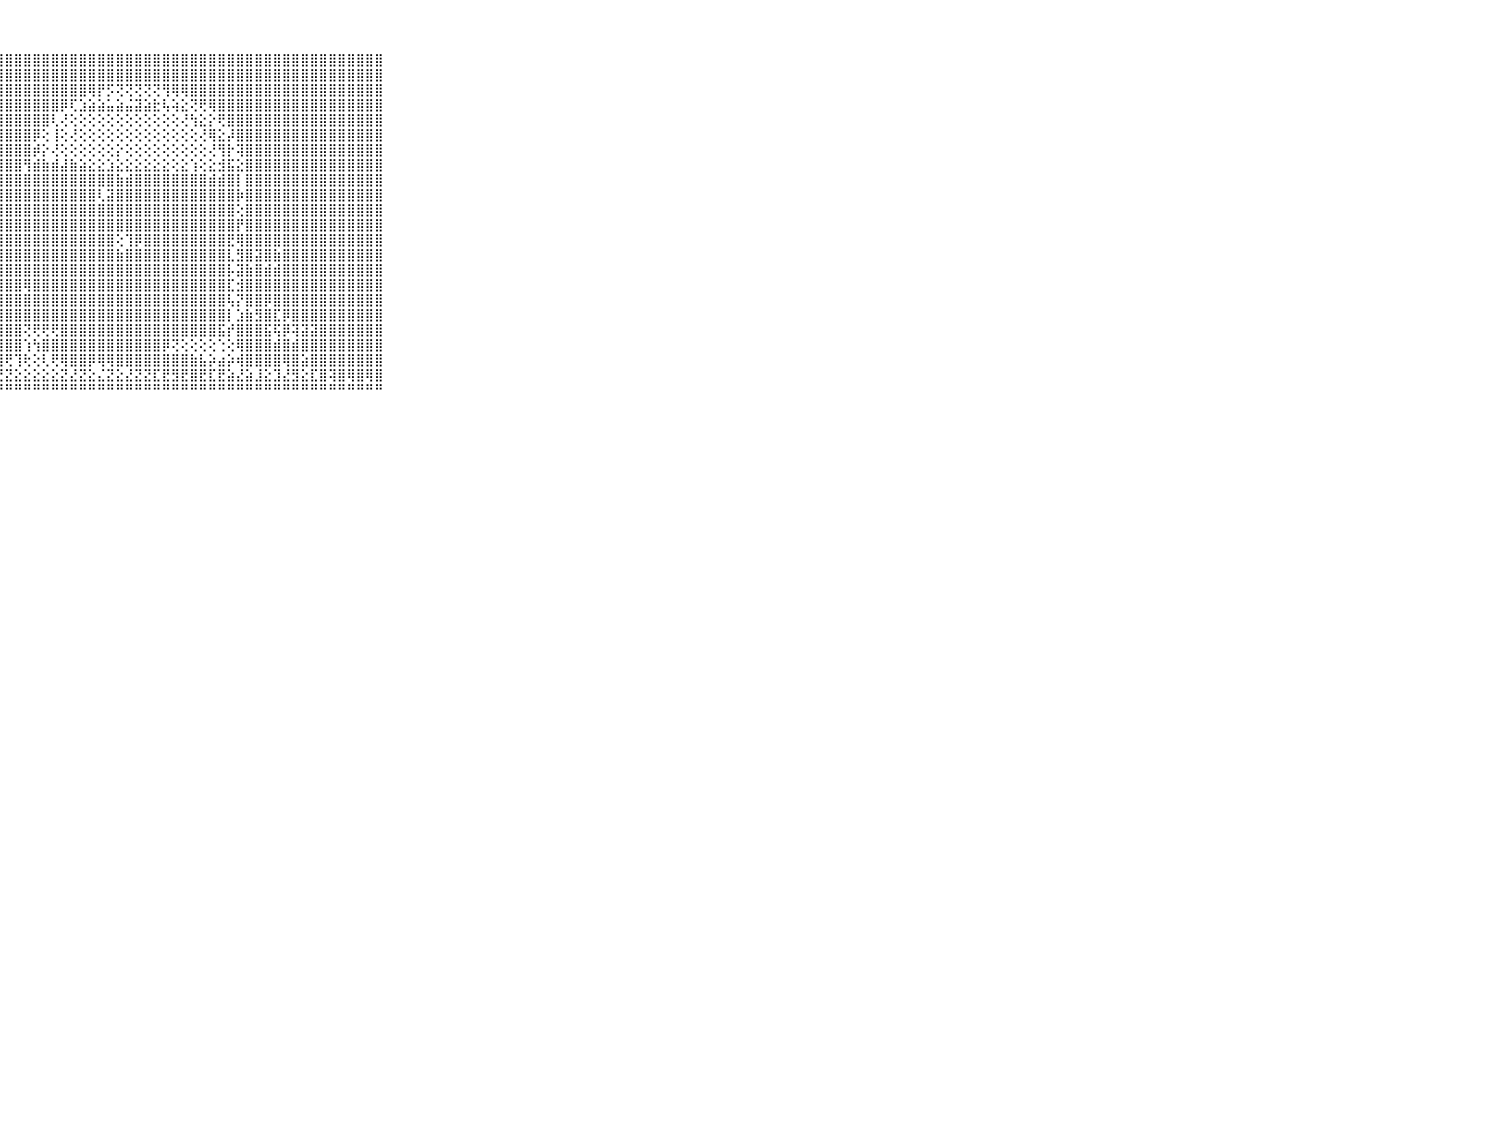

⠀⠀⠀⠀⠀⠀⠀⠀⠀⠀⠀⢸⣿⣿⣿⣿⣿⣿⣿⣿⣿⣿⣿⣿⣿⣿⣿⣿⣿⣿⣿⣿⣿⣿⣿⣿⣿⣿⣿⣿⣿⣿⣿⣿⣿⣿⣿⣿⣿⣿⣿⣿⣿⣿⣿⣿⣿⣿⣿⣿⣿⣿⣿⣿⣿⣿⣿⣿⣿⠀⠀⠀⠀⠀⠀⠀⠀⠀⠀⠀⠀
⠀⠀⠀⠀⠀⠀⠀⠀⠀⠀⠀⢸⣿⣿⣿⣿⣿⣿⣿⣿⣿⣿⣿⣿⣿⣿⣿⣿⣿⣿⣿⣿⣿⣿⣿⣿⣿⣿⣿⣿⣿⣿⣿⣿⣿⣿⣿⣿⣿⣿⣿⣿⣿⣿⣿⣿⣿⣿⣿⣿⣿⣿⣿⣿⣿⣿⣿⣿⣿⠀⠀⠀⠀⠀⠀⠀⠀⠀⠀⠀⠀
⠀⠀⠀⠀⠀⠀⠀⠀⠀⠀⠀⢸⣿⣿⣿⣿⣿⣿⣿⣿⣿⣿⣿⣿⣿⣿⣿⣿⣿⣿⣿⣿⣿⣿⣿⣿⣿⢿⡟⡫⢝⢝⢝⢝⢝⢻⢿⢿⣿⣿⣿⣿⣿⣿⣿⣿⣿⣿⣿⣿⣿⣿⣿⣿⣿⣿⣿⣿⣿⠀⠀⠀⠀⠀⠀⠀⠀⠀⠀⠀⠀
⠀⠀⠀⠀⠀⠀⠀⠀⠀⠀⠀⢸⣿⣿⣿⣿⣿⣿⣿⣿⣿⣿⣿⣿⣿⣿⣿⣿⣿⣿⣿⣿⣿⣿⡿⢏⣱⣵⣵⣥⣵⣬⣽⣵⣗⢧⢵⣕⢝⢟⢿⣿⣿⣿⣿⣿⣿⣿⣿⣿⣿⣿⣿⣿⣿⣿⣿⣿⣿⠀⠀⠀⠀⠀⠀⠀⠀⠀⠀⠀⠀
⠀⠀⠀⠀⠀⠀⠀⠀⠀⠀⠀⢸⣿⣿⣿⣿⣿⣿⣿⣿⣿⣿⣿⣿⣿⣿⣿⣿⣿⣿⣿⣿⣿⢇⢜⢕⢕⢕⢕⢕⢕⢕⢕⢕⢕⢕⢕⢜⢳⣕⡕⢟⣿⣿⣿⣿⣿⣿⣿⣿⣿⣿⣿⣿⣿⣿⣿⣿⣿⠀⠀⠀⠀⠀⠀⠀⠀⠀⠀⠀⠀
⠀⠀⠀⠀⠀⠀⠀⠀⠀⠀⠀⢸⣿⣿⣿⣿⣿⣿⣿⣿⣿⣿⣿⣿⣿⣿⣿⣿⣿⣿⣿⡿⢕⢸⢕⢜⢕⢕⢕⢕⢕⢕⢕⢕⢕⢕⢕⢕⢕⢜⢿⣕⡼⣿⣿⣿⣿⣿⣿⣿⣿⣿⣿⣿⣿⣿⣿⣿⣿⠀⠀⠀⠀⠀⠀⠀⠀⠀⠀⠀⠀
⠀⠀⠀⠀⠀⠀⠀⠀⠀⠀⠀⢸⣿⣿⣿⣿⣿⣿⣿⣿⣿⣿⣿⣿⣿⣿⣿⣿⣿⣿⣿⡾⡕⢜⢕⢕⢕⢕⢕⢕⡕⢕⢕⢕⢕⢕⢕⢕⢕⢕⢜⢻⡗⢽⣿⣿⣿⣿⣿⣿⣿⣿⣿⣿⣿⣿⣿⣿⣿⠀⠀⠀⠀⠀⠀⠀⠀⠀⠀⠀⠀
⠀⠀⠀⠀⠀⠀⠀⠀⠀⠀⠀⢸⣿⣿⣿⣿⣿⣿⣿⣿⣿⣿⣿⣿⣿⣿⣿⣿⣿⣿⢻⣾⣷⣾⣼⣷⣵⣕⣕⣱⣕⣕⣕⣕⣕⣕⢕⣕⢱⢕⣕⣺⣯⣕⣿⣿⣿⣿⣿⣿⣿⣿⣿⣿⣿⣿⣿⣿⣿⠀⠀⠀⠀⠀⠀⠀⠀⠀⠀⠀⠀
⠀⠀⠀⠀⠀⠀⠀⠀⠀⠀⠀⢸⣿⣿⣿⣿⣿⣿⣿⣿⣿⣿⣿⣿⣿⣿⣿⣿⣿⣿⣿⣿⣿⣿⣿⣿⣿⣿⣿⣿⣷⣾⣿⣿⣿⣿⣿⣿⣿⣿⣾⣾⣿⡇⣿⣿⣿⣿⣿⣿⣿⣿⣿⣿⣿⣿⣿⣿⣿⠀⠀⠀⠀⠀⠀⠀⠀⠀⠀⠀⠀
⠀⠀⠀⠀⠀⠀⠀⠀⠀⠀⠀⢸⣿⣿⣿⣿⣿⣿⣿⣿⣿⣿⣿⣿⣿⣿⣿⣿⣿⣿⣿⣿⣿⣿⣿⣿⣿⣿⢇⣽⣿⣿⣿⣿⣿⣿⣿⣿⣿⣿⣿⣿⣿⡷⣿⣿⣿⣿⣿⣿⣿⣿⣿⣿⣿⣿⣿⣿⣿⠀⠀⠀⠀⠀⠀⠀⠀⠀⠀⠀⠀
⠀⠀⠀⠀⠀⠀⠀⠀⠀⠀⠀⢸⣿⣿⣿⣿⣿⣿⣿⣿⣿⣿⣿⣿⣿⣿⣿⣿⣿⣿⣿⣿⣿⣿⣿⣿⣿⣿⣿⣿⣿⣿⣿⣿⣿⣿⣿⣿⣿⣿⣿⣿⣿⢕⣿⣿⣿⣿⣿⣿⣿⣿⣿⣿⣿⣿⣿⣿⣿⠀⠀⠀⠀⠀⠀⠀⠀⠀⠀⠀⠀
⠀⠀⠀⠀⠀⠀⠀⠀⠀⠀⠀⢸⣿⣿⣿⣿⣿⣿⣿⣿⣿⣿⣿⣿⣿⣿⣿⣿⣿⣿⣿⣿⣿⣿⣿⣿⣿⣿⣿⣿⣿⣿⣿⣿⣿⣿⣿⣿⣿⣿⣿⣿⣿⡟⣿⣿⣿⣿⣿⣿⣿⣿⣿⣿⣿⣿⣿⣿⣿⠀⠀⠀⠀⠀⠀⠀⠀⠀⠀⠀⠀
⠀⠀⠀⠀⠀⠀⠀⠀⠀⠀⠀⢸⣿⣯⣿⣿⣿⣿⣿⣿⣿⣿⣿⣿⣿⣿⣿⣿⣿⣿⣿⣿⣿⣿⣿⣿⣿⣿⣿⣿⢕⢹⡿⣿⣿⣿⣿⣿⣿⣿⣿⣿⣟⢿⣿⣿⣿⣿⣿⣿⣿⣿⣿⣿⣿⣿⣿⣿⣿⠀⠀⠀⠀⠀⠀⠀⠀⠀⠀⠀⠀
⠀⠀⠀⠀⠀⠀⠀⠀⠀⠀⠀⢸⣿⣿⣿⣿⣿⣿⣿⣿⣿⣿⣿⣿⣿⣿⣿⣿⣿⣿⣿⣿⣿⣿⣿⣿⣿⣿⣿⣿⣷⣿⣿⣿⣿⣿⣿⣿⣿⣿⣿⣿⣇⣻⣿⣽⣿⣷⣿⣿⣿⣿⣿⣿⣿⣿⣿⣿⣿⠀⠀⠀⠀⠀⠀⠀⠀⠀⠀⠀⠀
⠀⠀⠀⠀⠀⠀⠀⠀⠀⠀⠀⢸⣿⣿⣿⣻⣿⣿⣿⣿⣿⣿⣿⣿⣿⣿⣿⣿⣿⣿⣿⣿⣿⣿⣿⣿⣿⣿⣿⣿⣿⣿⣿⣿⣿⣿⣿⣿⣿⣿⣿⣿⡧⣽⣷⣿⣾⣾⣿⣿⣿⣿⣿⣿⣿⣿⣿⣿⣿⠀⠀⠀⠀⠀⠀⠀⠀⠀⠀⠀⠀
⠀⠀⠀⠀⠀⠀⠀⠀⠀⠀⠀⢸⣿⣿⣿⣿⣿⣿⣿⣿⣿⣿⣿⣿⣿⣿⣿⣿⣿⣿⢿⣿⣿⣿⣿⣿⣿⣿⣿⣿⣿⣿⣿⣿⣿⣿⣿⣿⣿⣿⣿⣿⣏⣺⣿⣿⣿⣿⣿⣿⣿⣿⣿⣿⣿⣿⣿⣿⣿⠀⠀⠀⠀⠀⠀⠀⠀⠀⠀⠀⠀
⠀⠀⠀⠀⠀⠀⠀⠀⠀⠀⠀⢸⣿⣿⣿⣿⣿⣿⣿⣿⣿⣿⣿⣿⣿⣿⣿⣿⣿⣿⣿⣿⣿⣿⣿⣿⣿⣿⣿⣿⣿⣿⣿⣿⣿⣿⣿⣿⣿⣿⣿⣿⢧⡝⣿⣿⡿⣿⣿⣿⣿⣿⣿⣿⣿⣿⣿⣿⣿⠀⠀⠀⠀⠀⠀⠀⠀⠀⠀⠀⠀
⠀⠀⠀⠀⠀⠀⠀⠀⠀⠀⠀⢸⣿⣿⣿⣿⣿⣿⣿⣿⣿⣿⣿⣿⣿⣿⣿⣿⣿⣿⣿⣿⣿⣿⣿⣿⣿⣿⣿⣿⣿⣿⣿⣿⣿⣿⣿⣿⣿⣿⣿⣿⡇⣱⣷⣻⣿⣏⡿⣿⣿⣿⣿⣿⣿⣿⣿⣿⣿⠀⠀⠀⠀⠀⠀⠀⠀⠀⠀⠀⠀
⠀⠀⠀⠀⠀⠀⠀⠀⠀⠀⠀⢸⣿⣿⣿⣿⣿⣿⣿⣿⣿⣿⣿⣿⣿⣿⣿⣿⣿⣿⢝⢟⢟⢟⣿⣿⣿⣿⣿⣿⣿⣿⣿⣿⣿⣿⣿⣿⣿⣿⣿⣯⡞⣿⣿⣿⣯⢯⡿⢽⣽⣽⣿⣿⣿⣿⣿⣿⣿⠀⠀⠀⠀⠀⠀⠀⠀⠀⠀⠀⠀
⠀⠀⠀⠀⠀⠀⠀⠀⠀⠀⠀⢸⣿⣿⣿⣿⣿⣿⡻⣿⣿⣿⣿⣿⡿⡿⡿⣿⣿⣿⢱⢳⣿⣿⣿⣿⣿⣿⣿⣿⣿⣿⣿⣿⣿⡿⢝⢕⢕⢕⢕⢑⢕⢿⣿⣿⣿⣾⣿⣾⣿⣿⣿⣿⣿⣿⣿⣿⣿⠀⠀⠀⠀⠀⠀⠀⠀⠀⠀⠀⠀
⠀⠀⠀⠀⠀⠀⠀⠀⠀⠀⠀⠘⣿⣿⢟⢟⢿⢿⣧⢻⣿⣿⣿⣿⣿⢿⣻⣿⢟⢹⢗⢕⢇⢟⢿⣿⣿⡿⢿⢿⣿⣿⣿⣿⣿⣿⣿⣿⣷⣧⡵⣴⡵⢾⣿⣿⣿⣿⢿⣿⣵⣿⣿⣿⣿⣿⣿⣿⣿⠀⠀⠀⠀⠀⠀⠀⠀⠀⠀⠀⠀
⠀⠀⠀⠀⠀⠀⠀⠀⠀⠀⠀⢀⢅⢅⢕⢕⢇⢕⢜⢕⣝⡝⣝⢕⢌⢕⣝⣝⣝⣕⣕⣕⣕⣕⣝⣜⣝⣕⣌⣝⣕⣜⣝⣝⣏⣟⣻⣟⣿⣟⣏⣟⣵⣜⣵⣸⣕⣹⣜⣻⣕⣏⣿⢽⣿⢿⣿⢿⣿⠀⠀⠀⠀⠀⠀⠀⠀⠀⠀⠀⠀
⠀⠀⠀⠀⠀⠀⠀⠀⠀⠀⠀⠘⠛⠛⠛⠛⠛⠛⠛⠛⠛⠛⠛⠛⠛⠛⠛⠛⠛⠛⠛⠛⠛⠛⠛⠛⠛⠛⠛⠛⠛⠛⠛⠛⠛⠛⠛⠛⠛⠛⠛⠛⠛⠛⠛⠛⠛⠛⠛⠛⠛⠛⠛⠛⠛⠛⠛⠛⠛⠀⠀⠀⠀⠀⠀⠀⠀⠀⠀⠀⠀